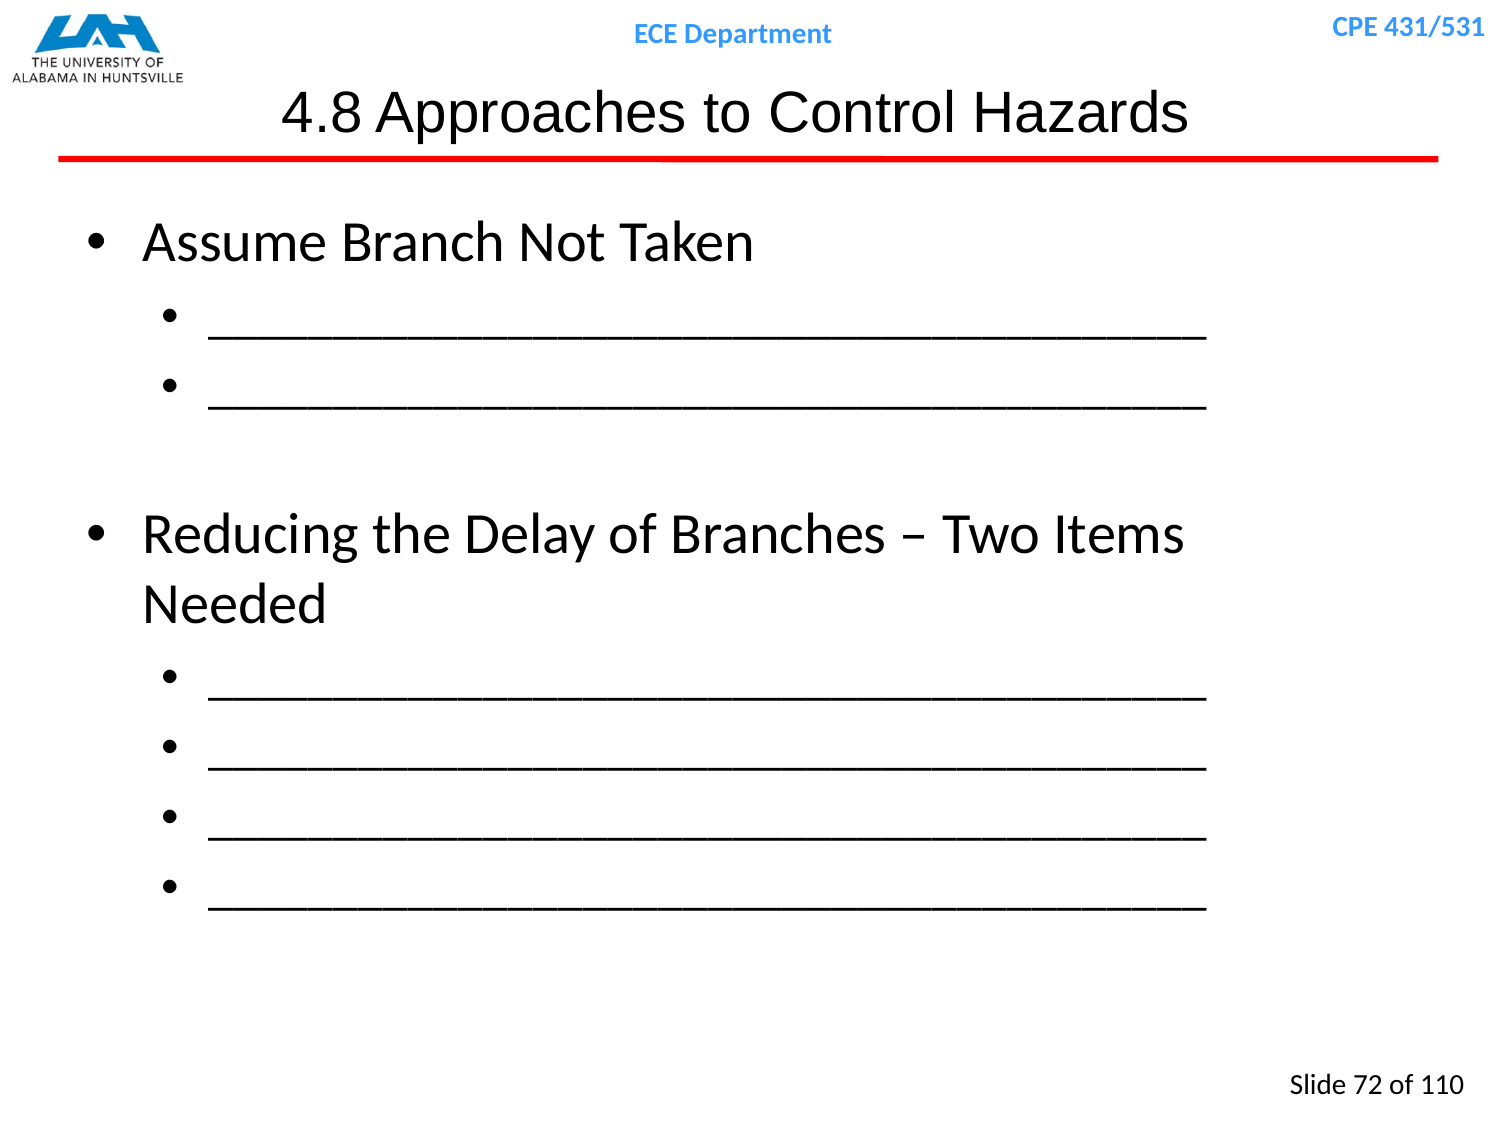

# 4.8 Approaches to Control Hazards
Assume Branch Not Taken
________________________________________
________________________________________

Reducing the Delay of Branches – Two Items Needed
________________________________________
________________________________________
________________________________________
________________________________________